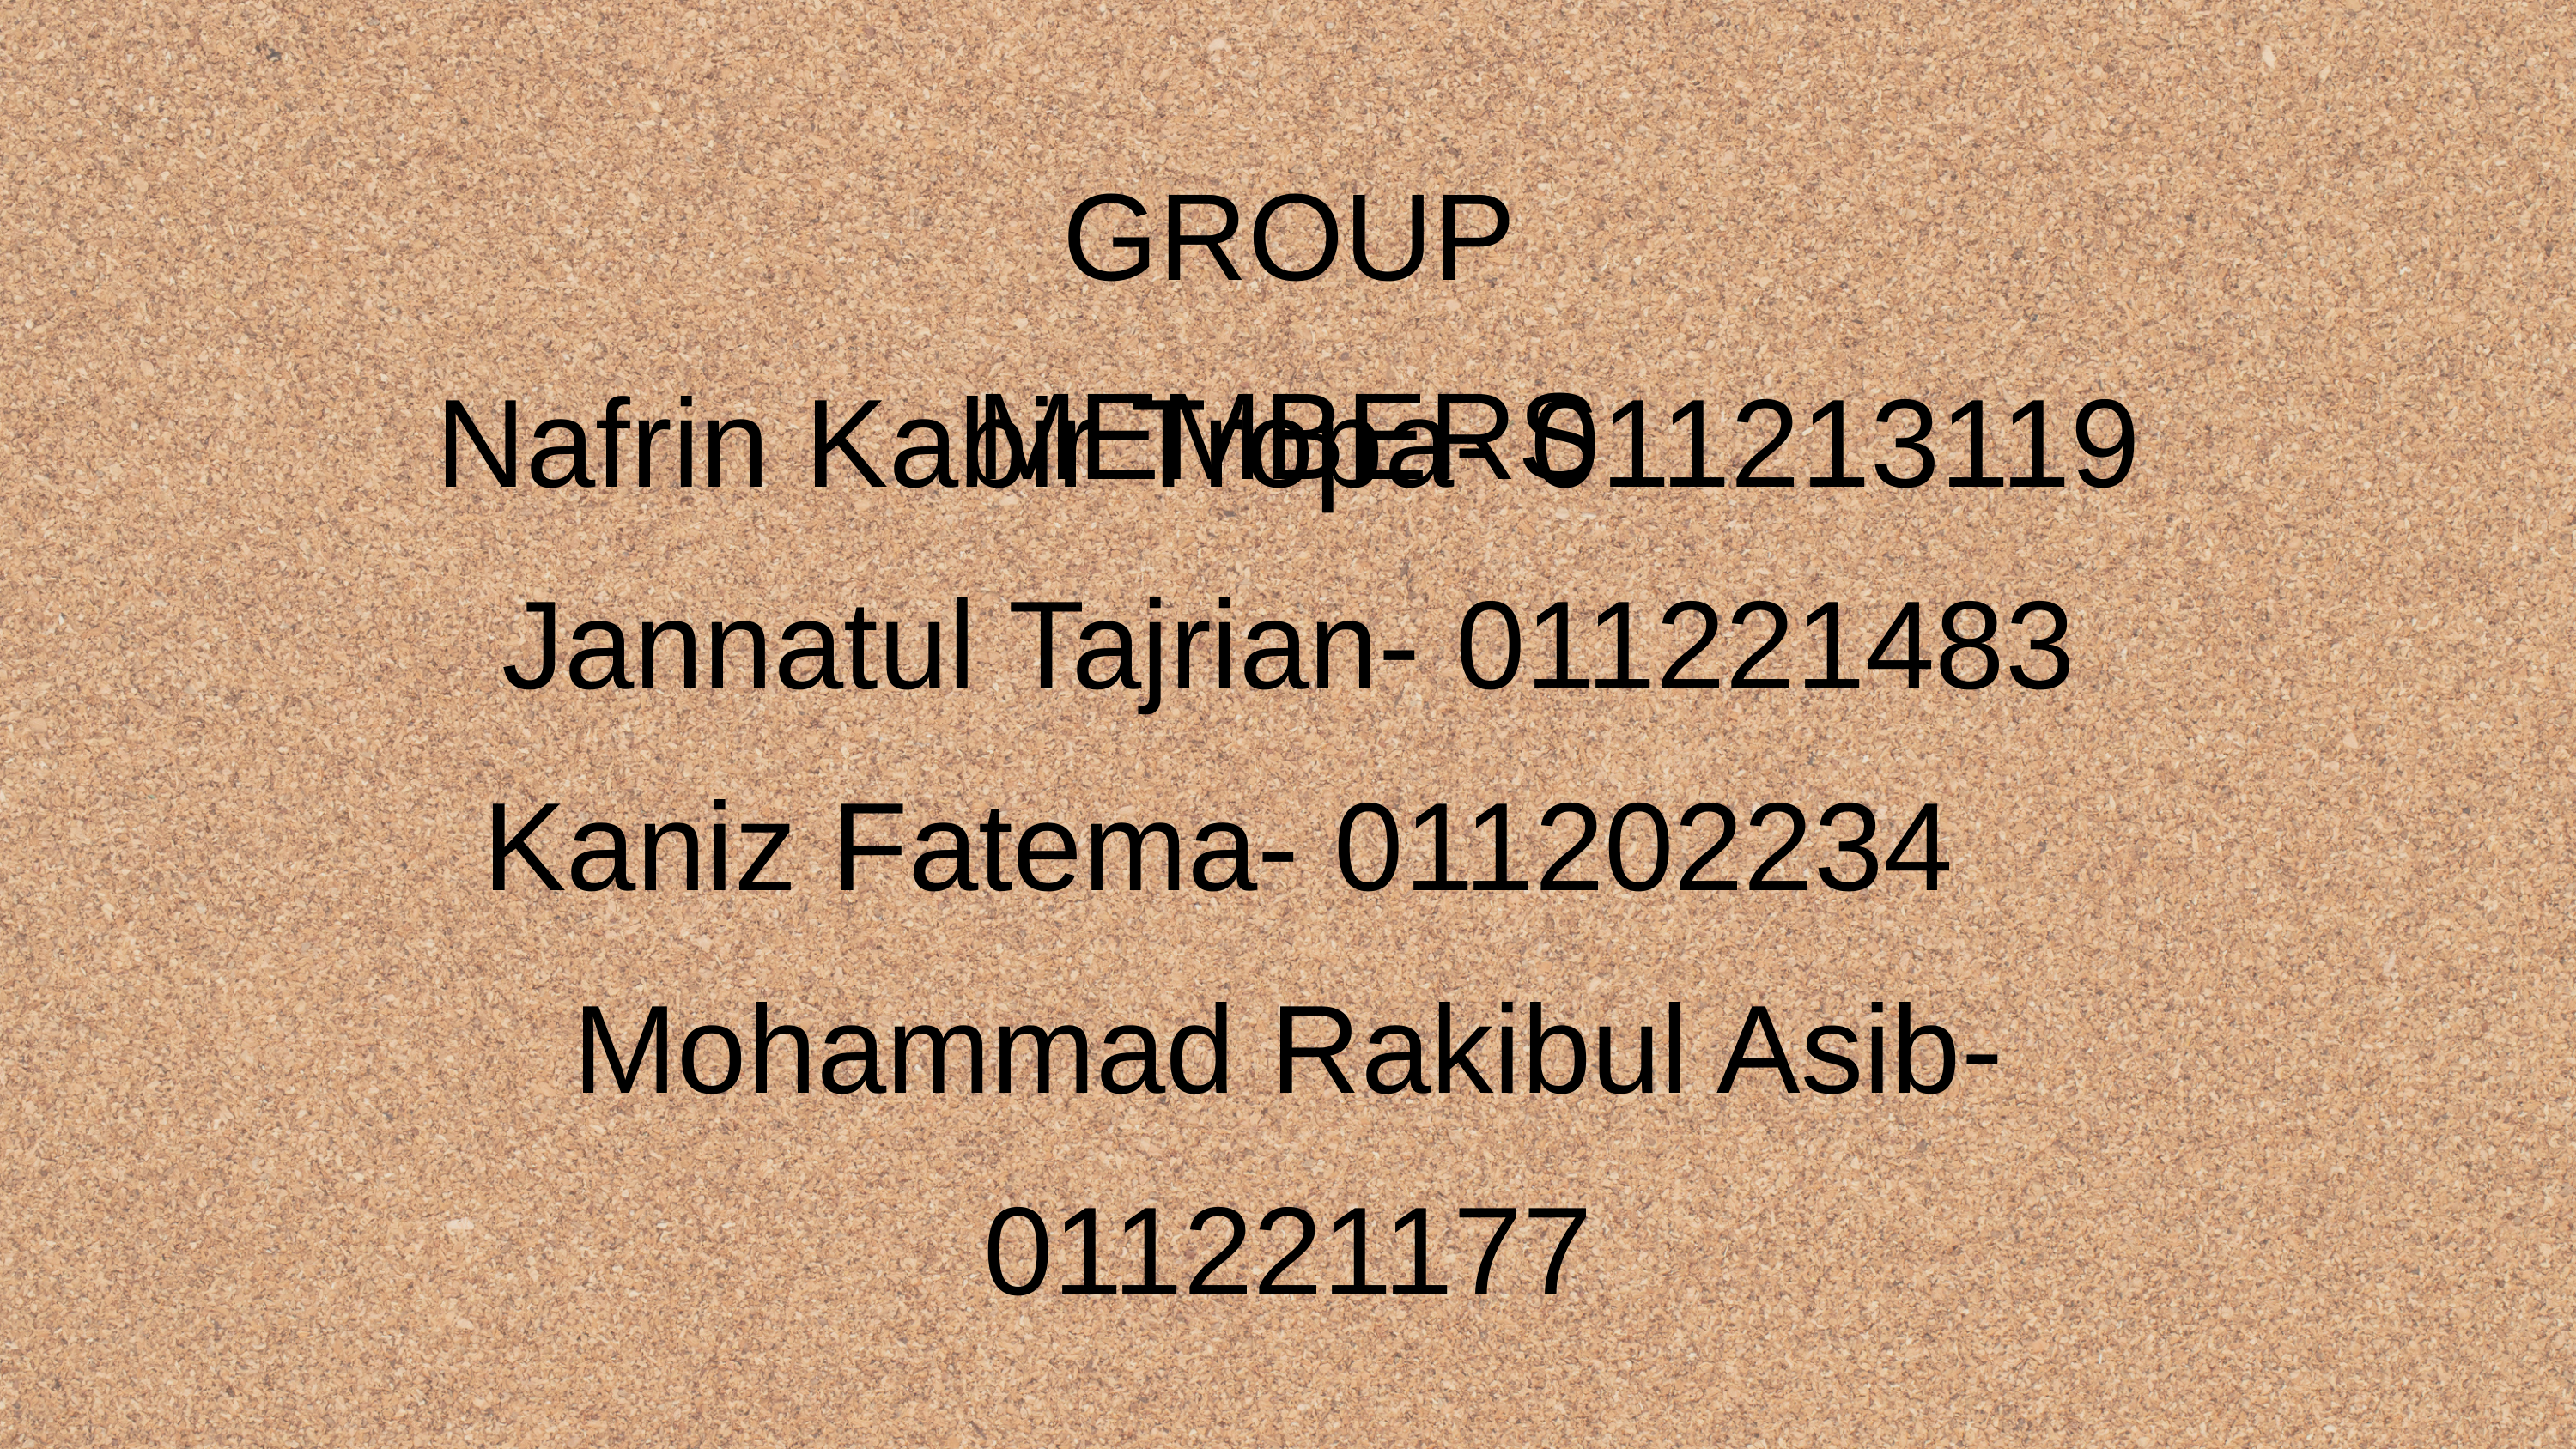

GROUP MEMBERS
Nafrin Kabir Tropa- 011213119
Jannatul Tajrian- 011221483
Kaniz Fatema- 011202234
Mohammad Rakibul Asib-011221177